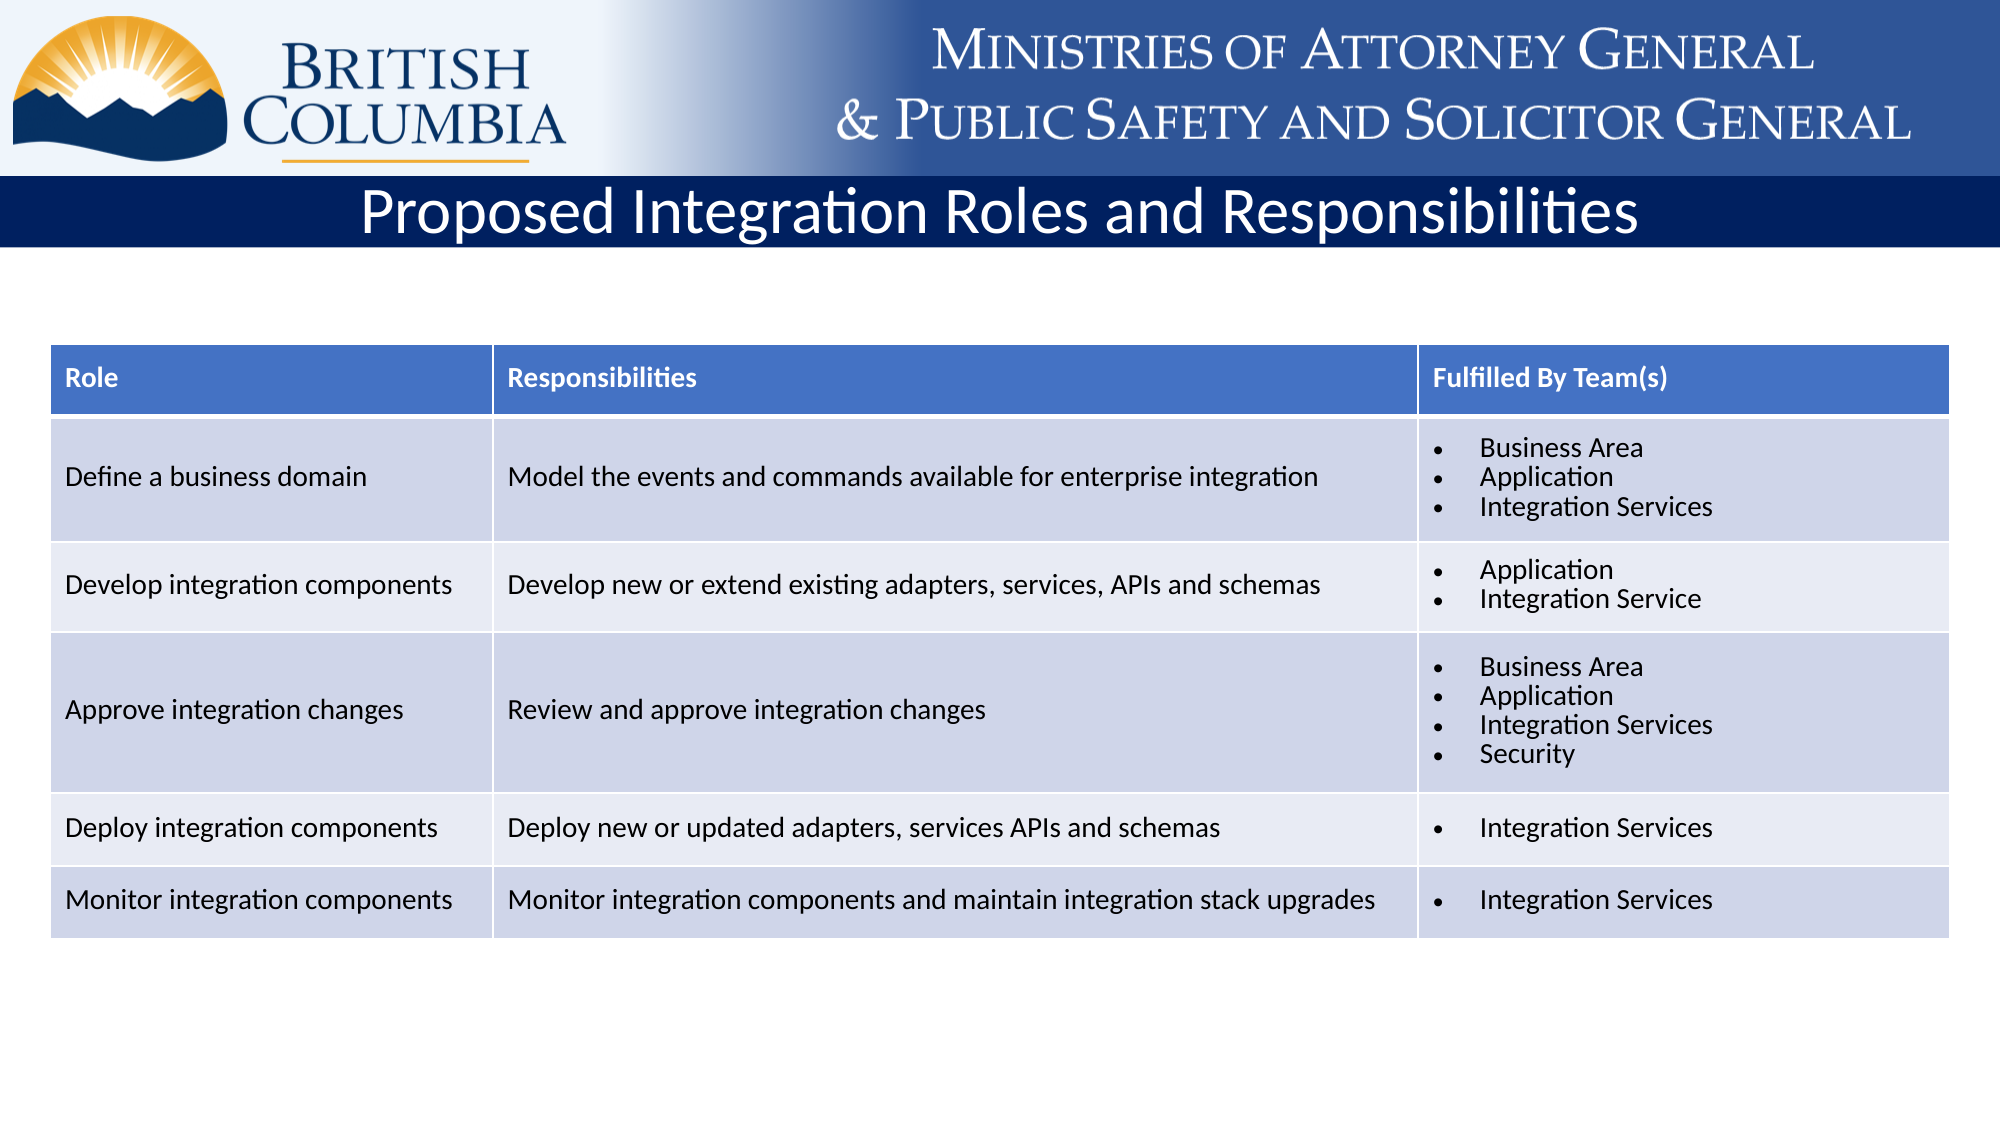

# Proposed Integration Roles and Responsibilities
| Role | Responsibilities | Fulfilled By Team(s) |
| --- | --- | --- |
| Define a business domain | Model the events and commands available for enterprise integration | Business Area Application Integration Services |
| Develop integration components | Develop new or extend existing adapters, services, APIs and schemas | Application Integration Service |
| Approve integration changes | Review and approve integration changes | Business Area Application Integration Services Security |
| Deploy integration components | Deploy new or updated adapters, services APIs and schemas | Integration Services |
| Monitor integration components | Monitor integration components and maintain integration stack upgrades | Integration Services |